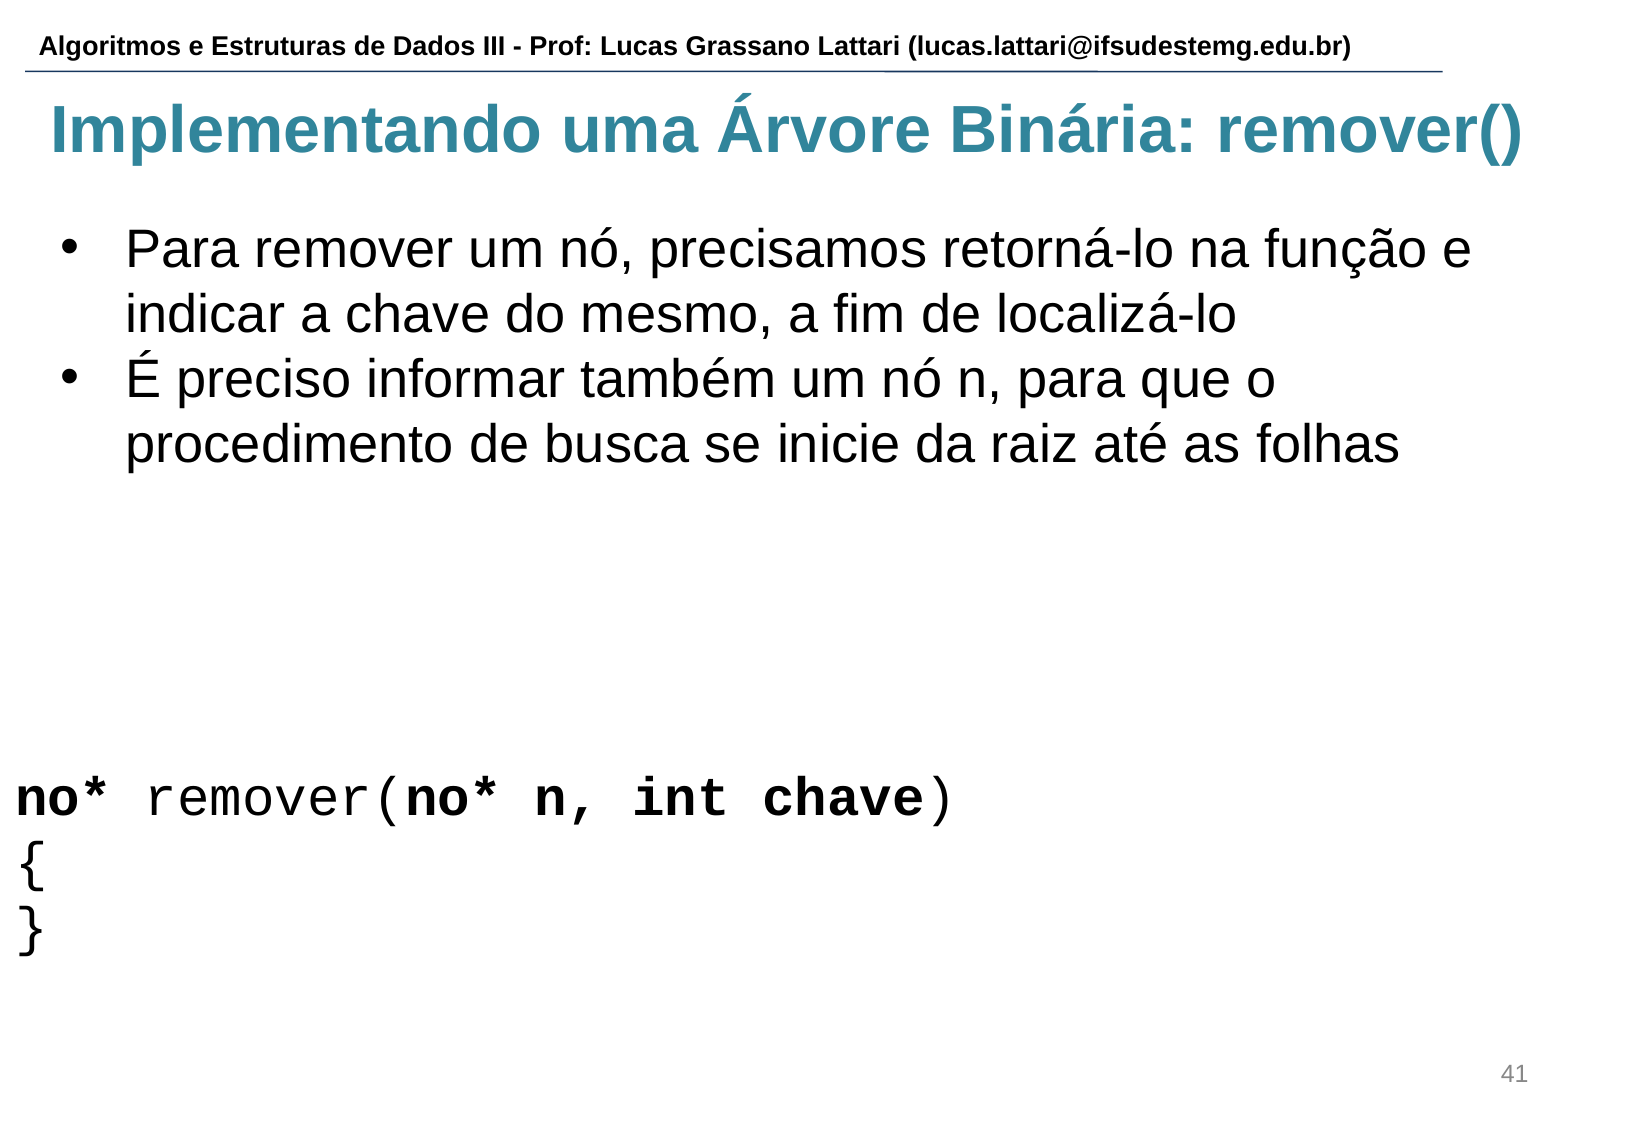

# Implementando uma Árvore Binária: remover()
Para remover um nó, precisamos retorná-lo na função e indicar a chave do mesmo, a fim de localizá-lo
É preciso informar também um nó n, para que o procedimento de busca se inicie da raiz até as folhas
no* remover(no* n, int chave)
{
}
41